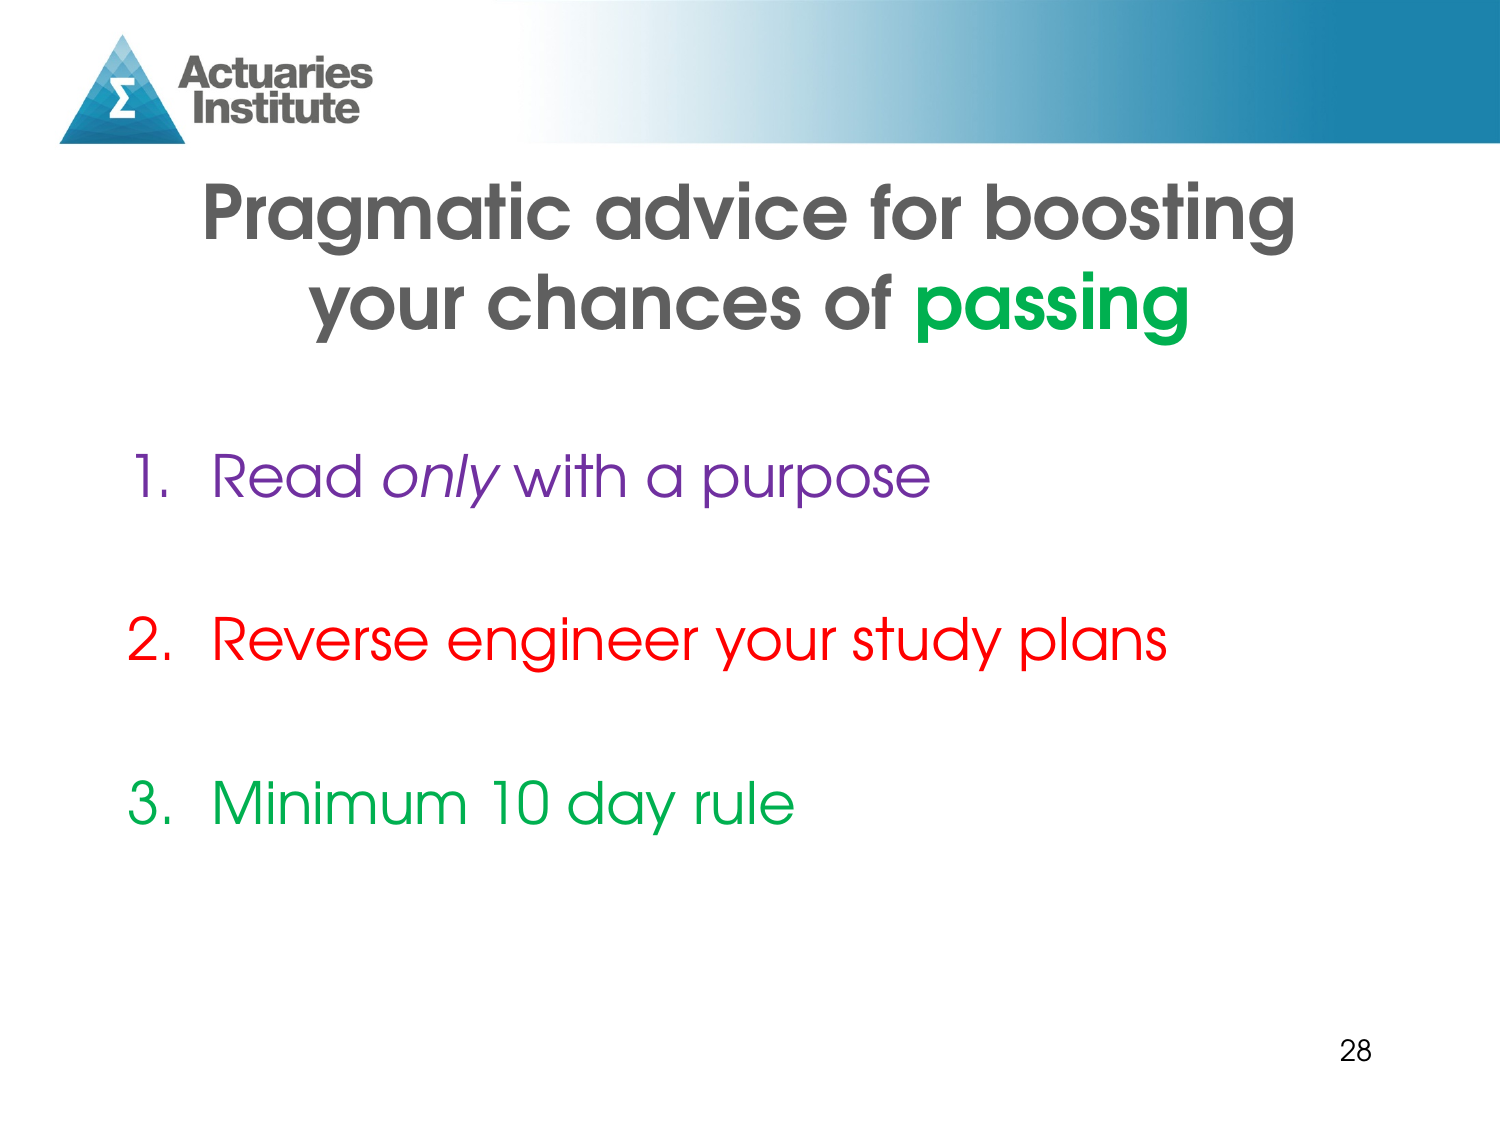

# Pragmatic advice for boosting your chances of passing
Read only with a purpose

Reverse engineer your study plans

Minimum 10 day rule

28